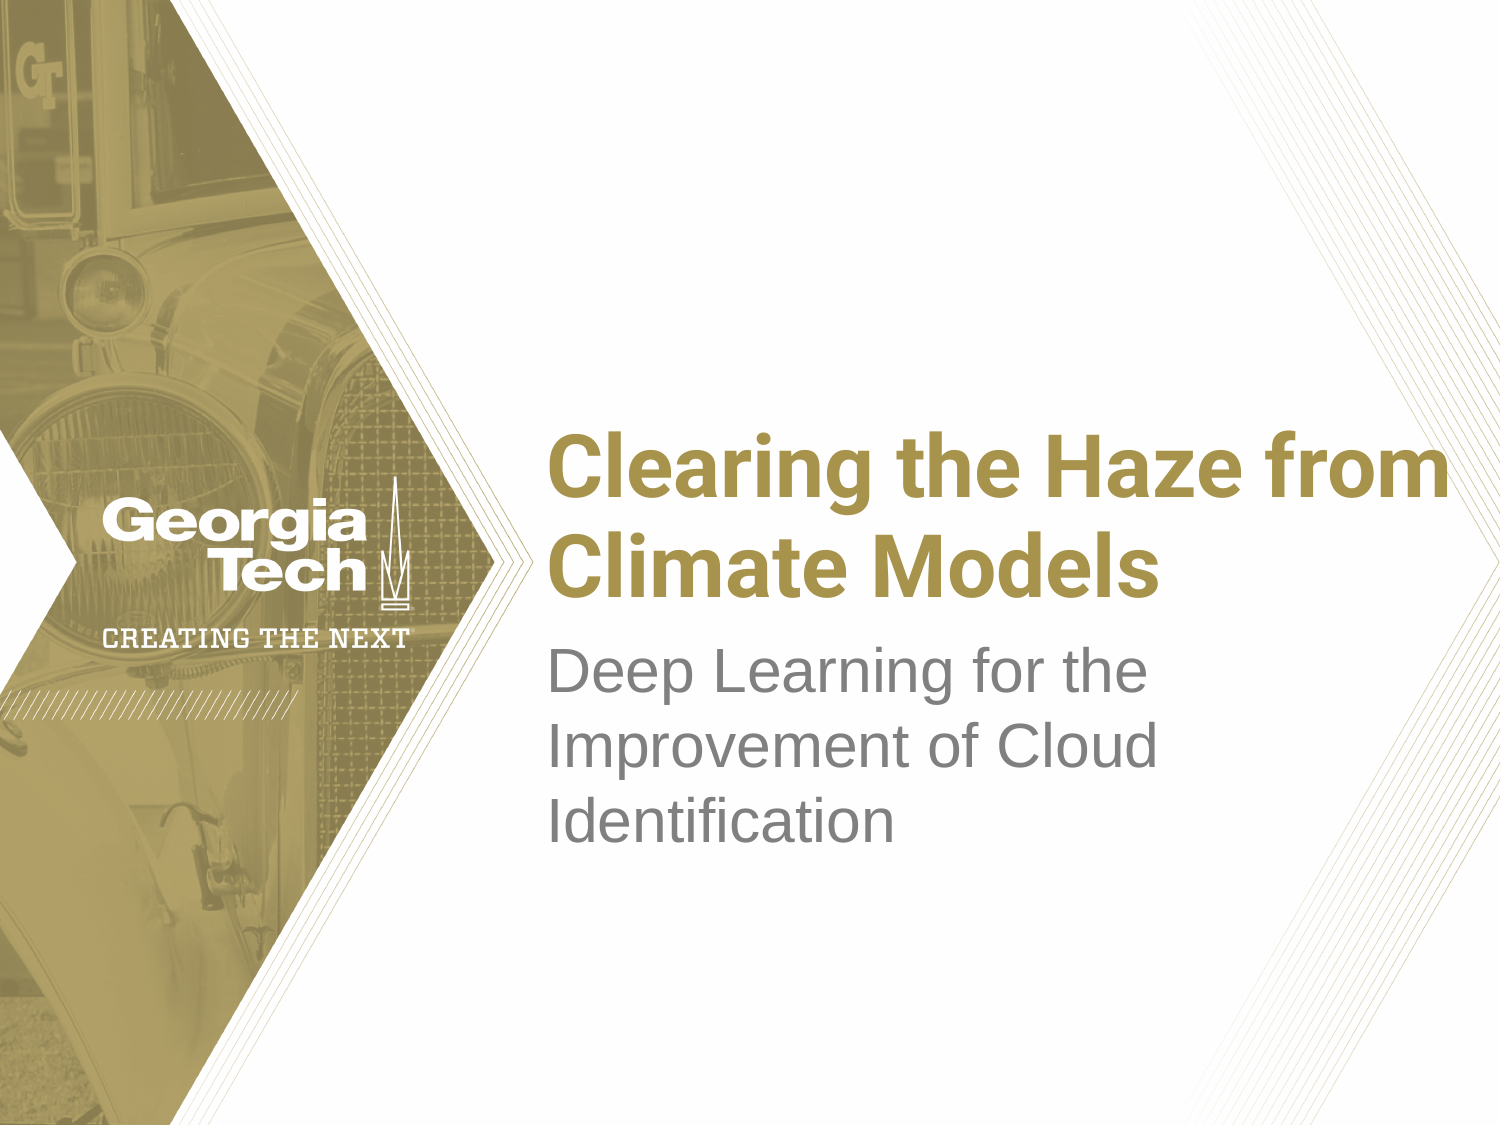

# Clearing the Haze from Climate Models
Deep Learning for the Improvement of Cloud Identification